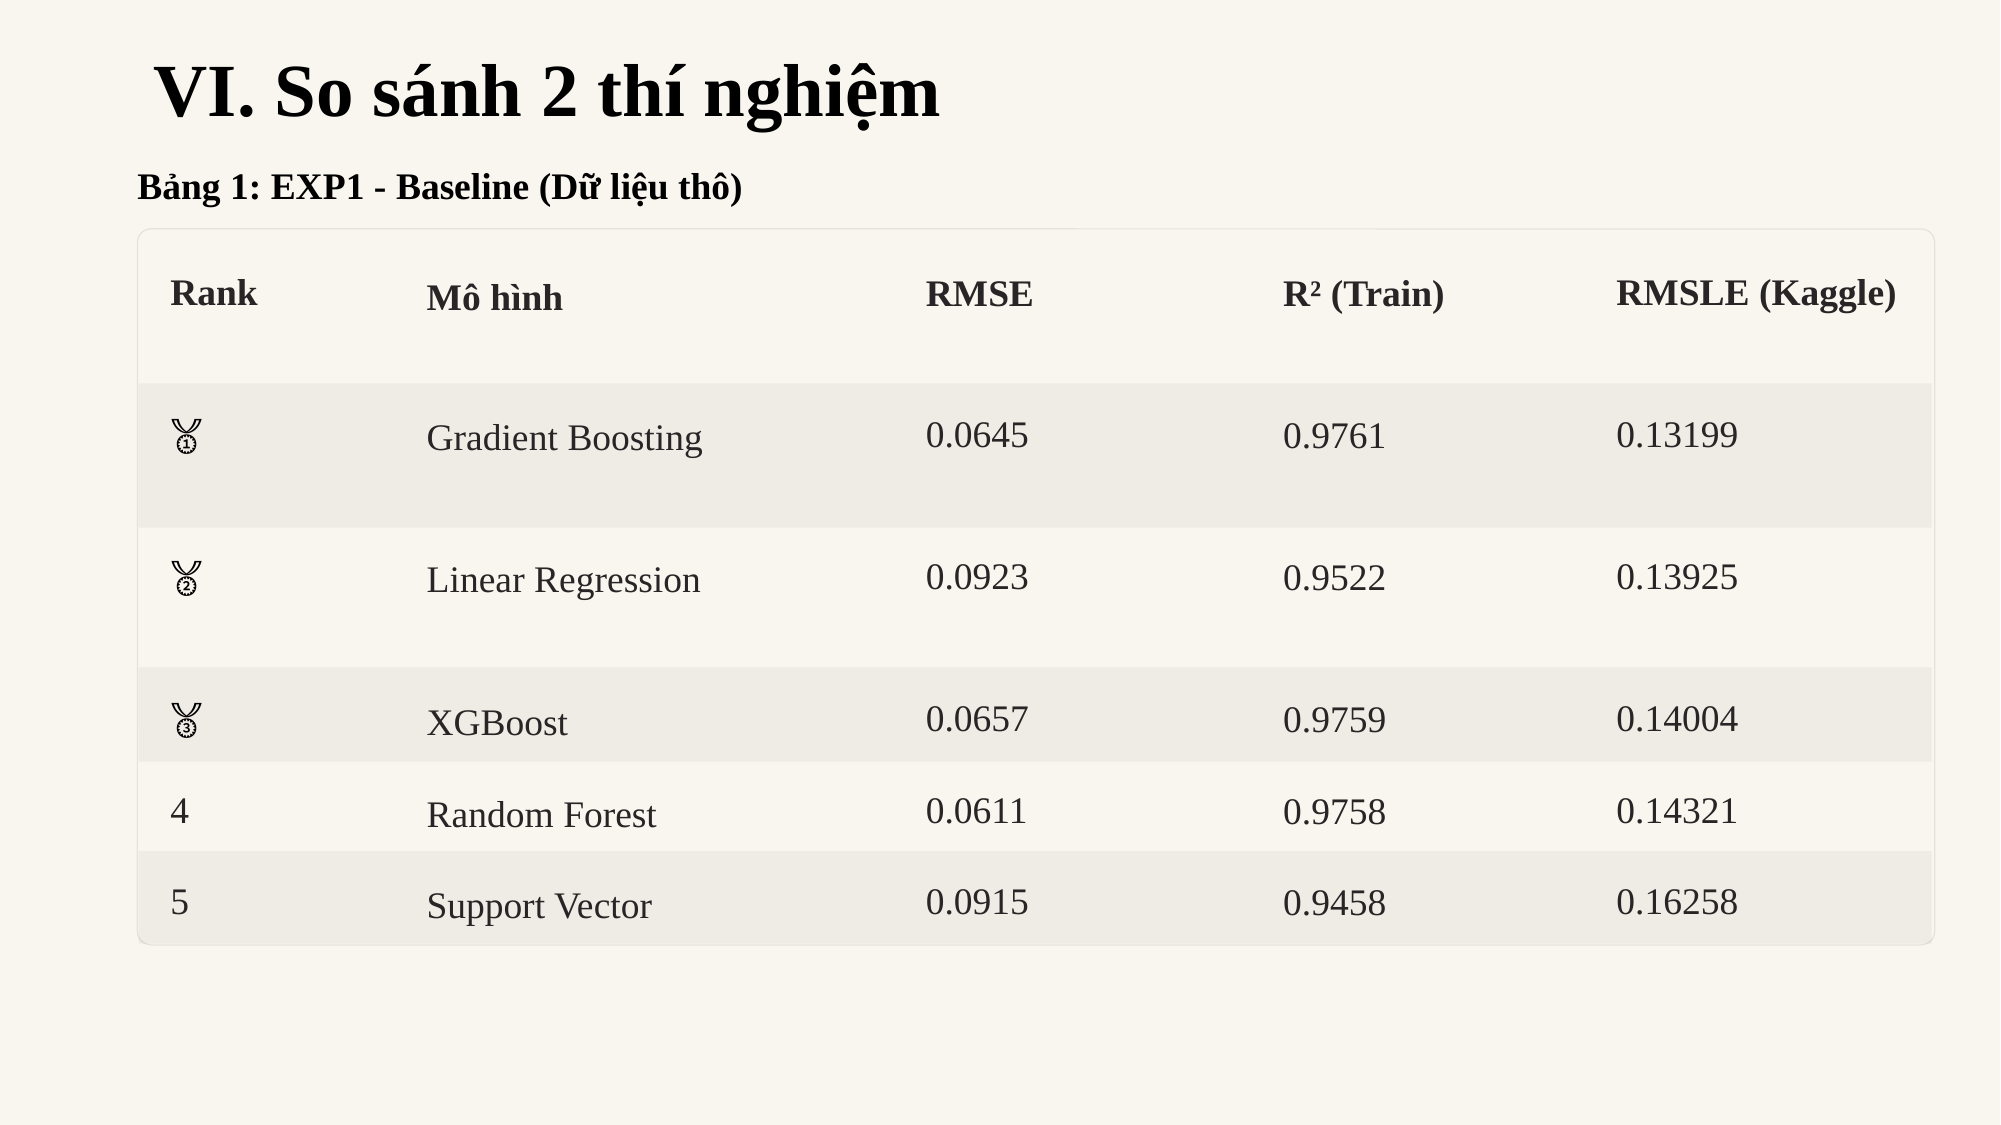

# VI. So sánh 2 thí nghiệm
Bảng 1: EXP1 - Baseline (Dữ liệu thô)

Rank
RMSLE (Kaggle)
RMSE
R² (Train)
Mô hình

🥇
0.0645
0.13199
0.9761
Gradient Boosting

🥈
0.0923
0.13925
0.9522
Linear Regression

🥉
0.0657
0.14004
0.9759
XGBoost

4
0.0611
0.14321
0.9758
Random Forest

5
0.0915
0.16258
0.9458
Support Vector